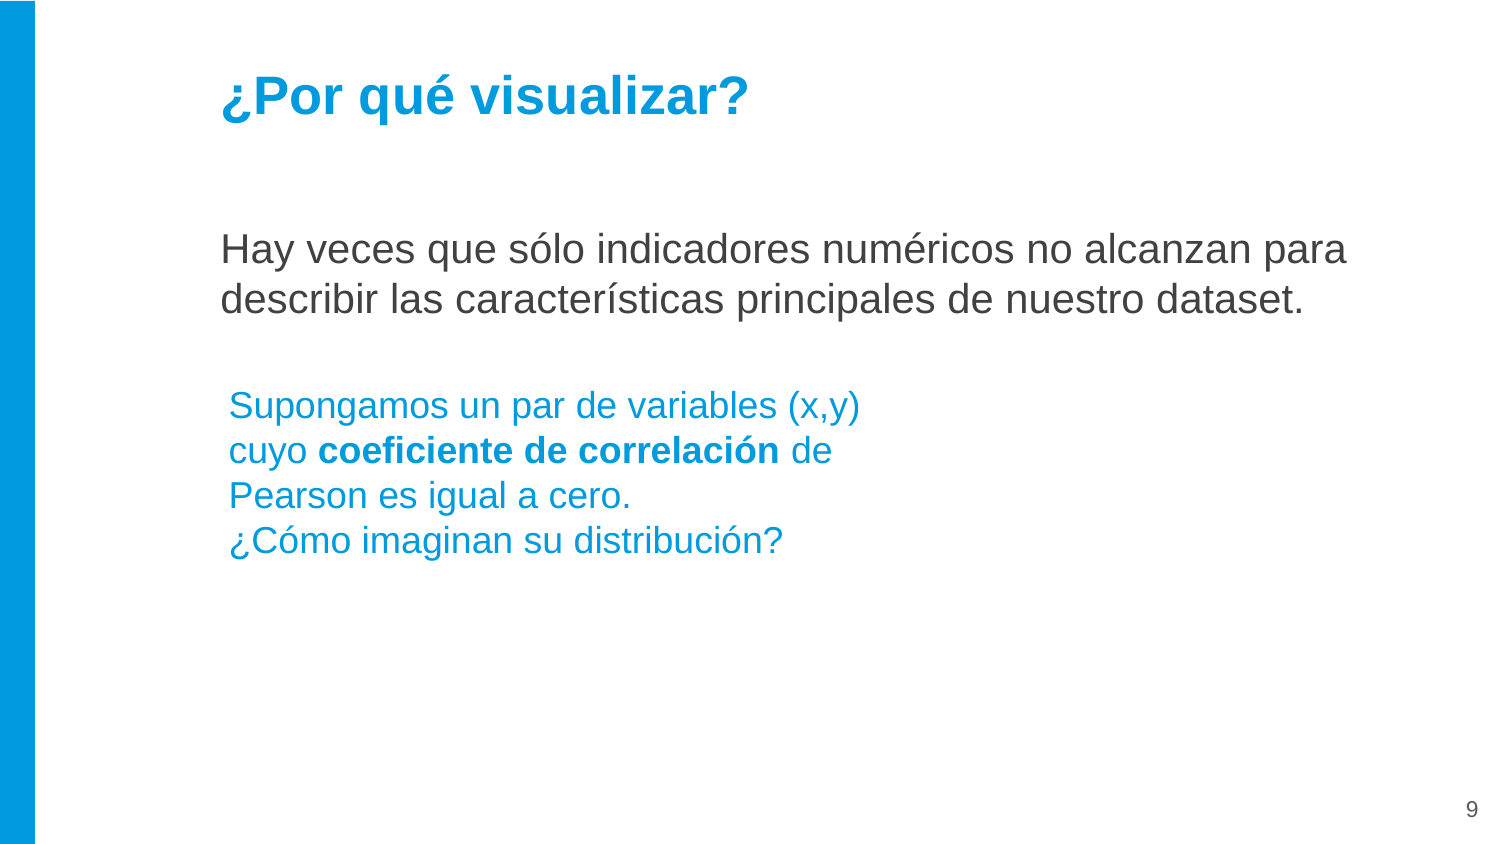

¿Por qué visualizar?
Hay veces que sólo indicadores numéricos no alcanzan para describir las características principales de nuestro dataset.
Supongamos un par de variables (x,y) cuyo coeficiente de correlación de Pearson es igual a cero.
¿Cómo imaginan su distribución?
9